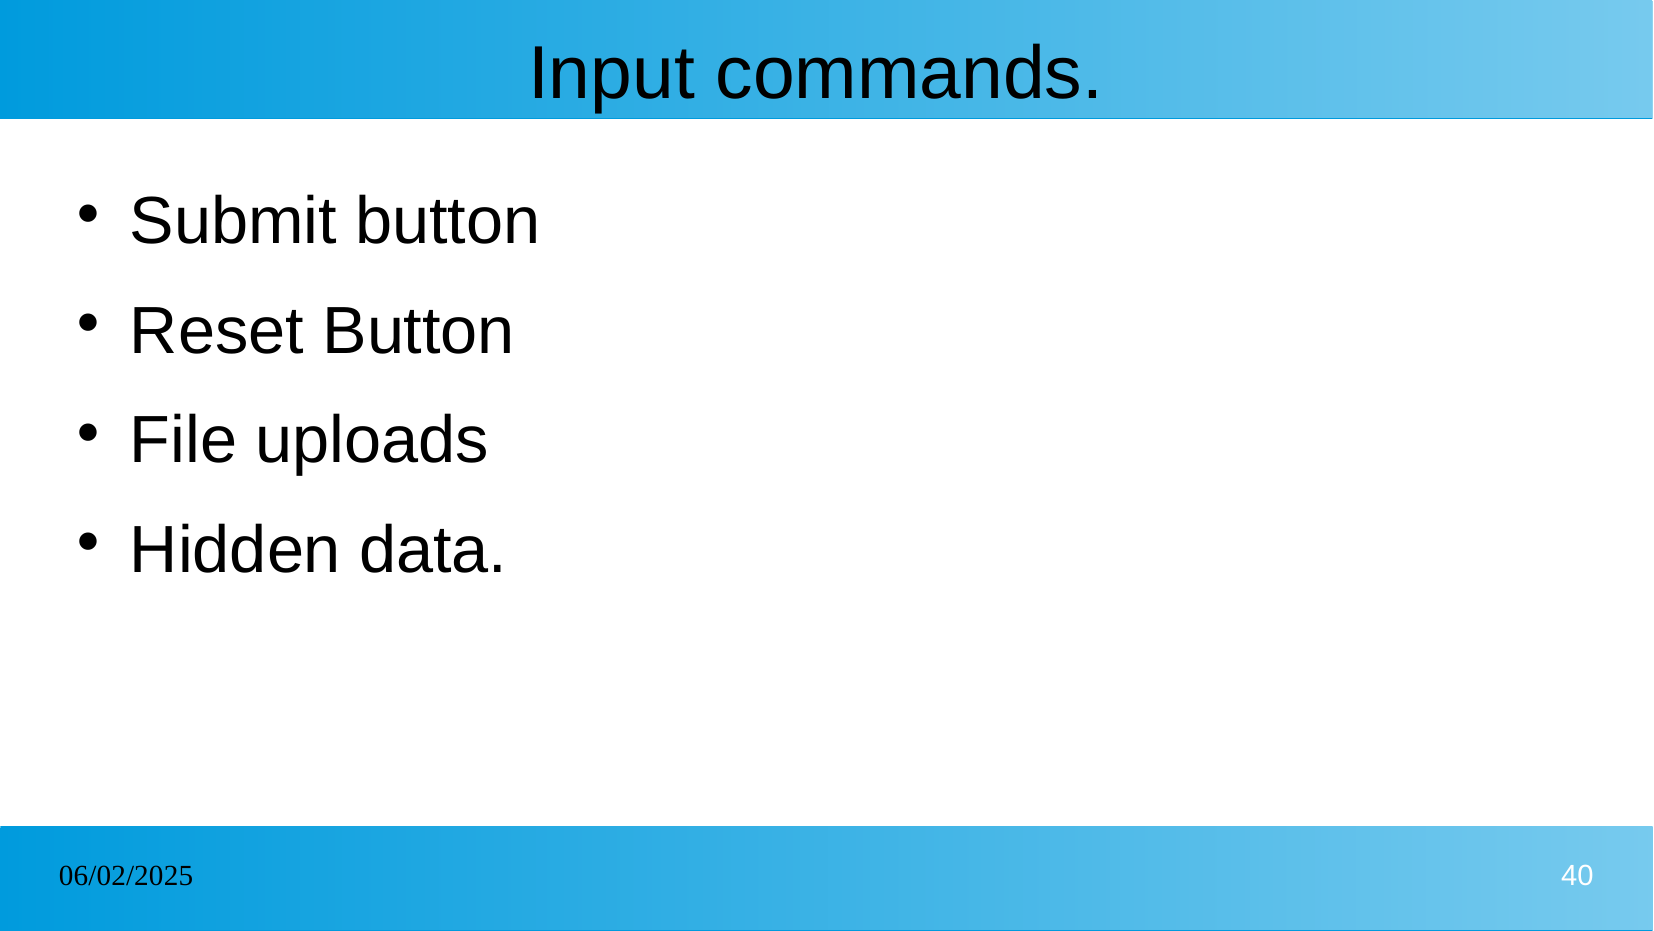

# Input commands.
Submit button
Reset Button
File uploads
Hidden data.
06/02/2025
40